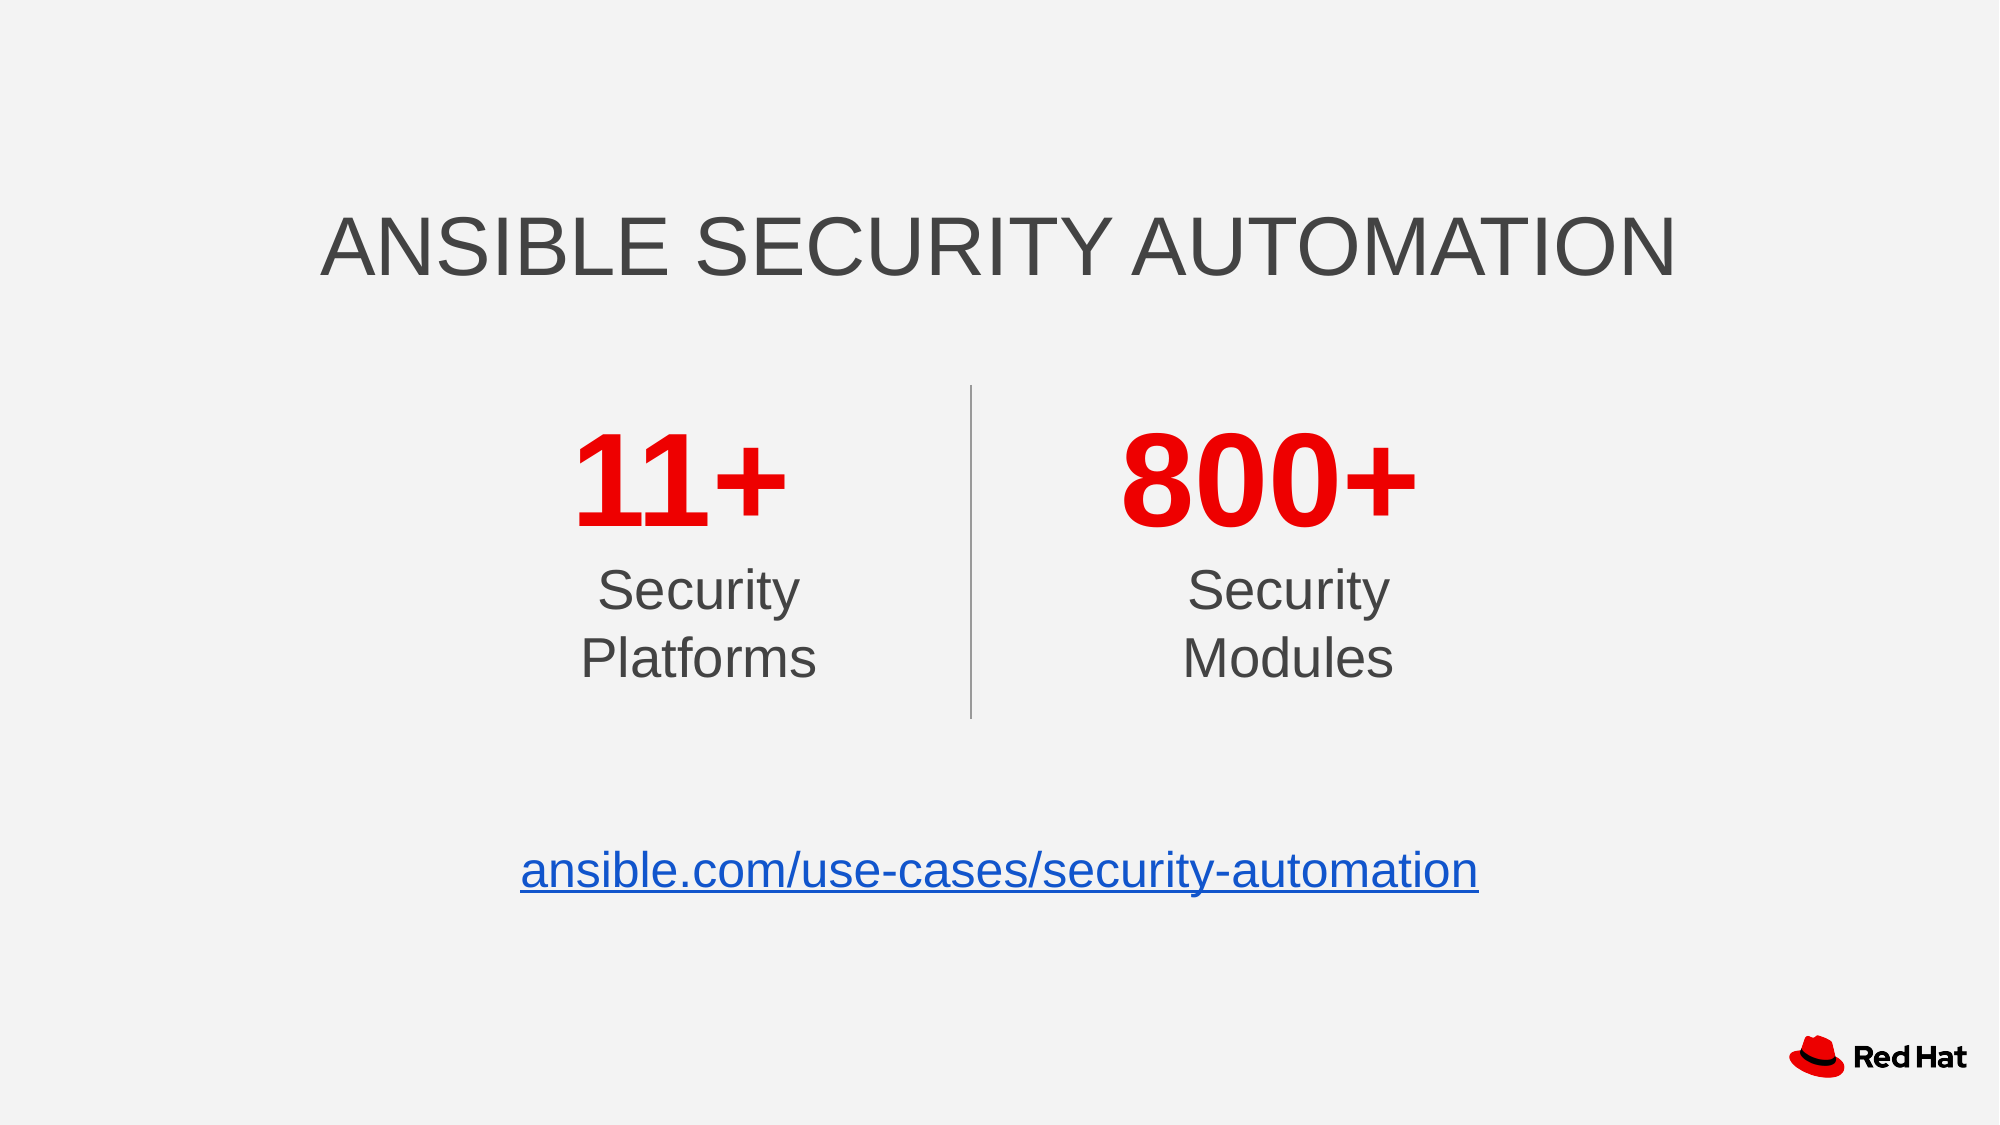

ANSIBLE SECURITY AUTOMATION
11+
Security Platforms
800+
Security
Modules
ansible.com/use-cases/security-automation